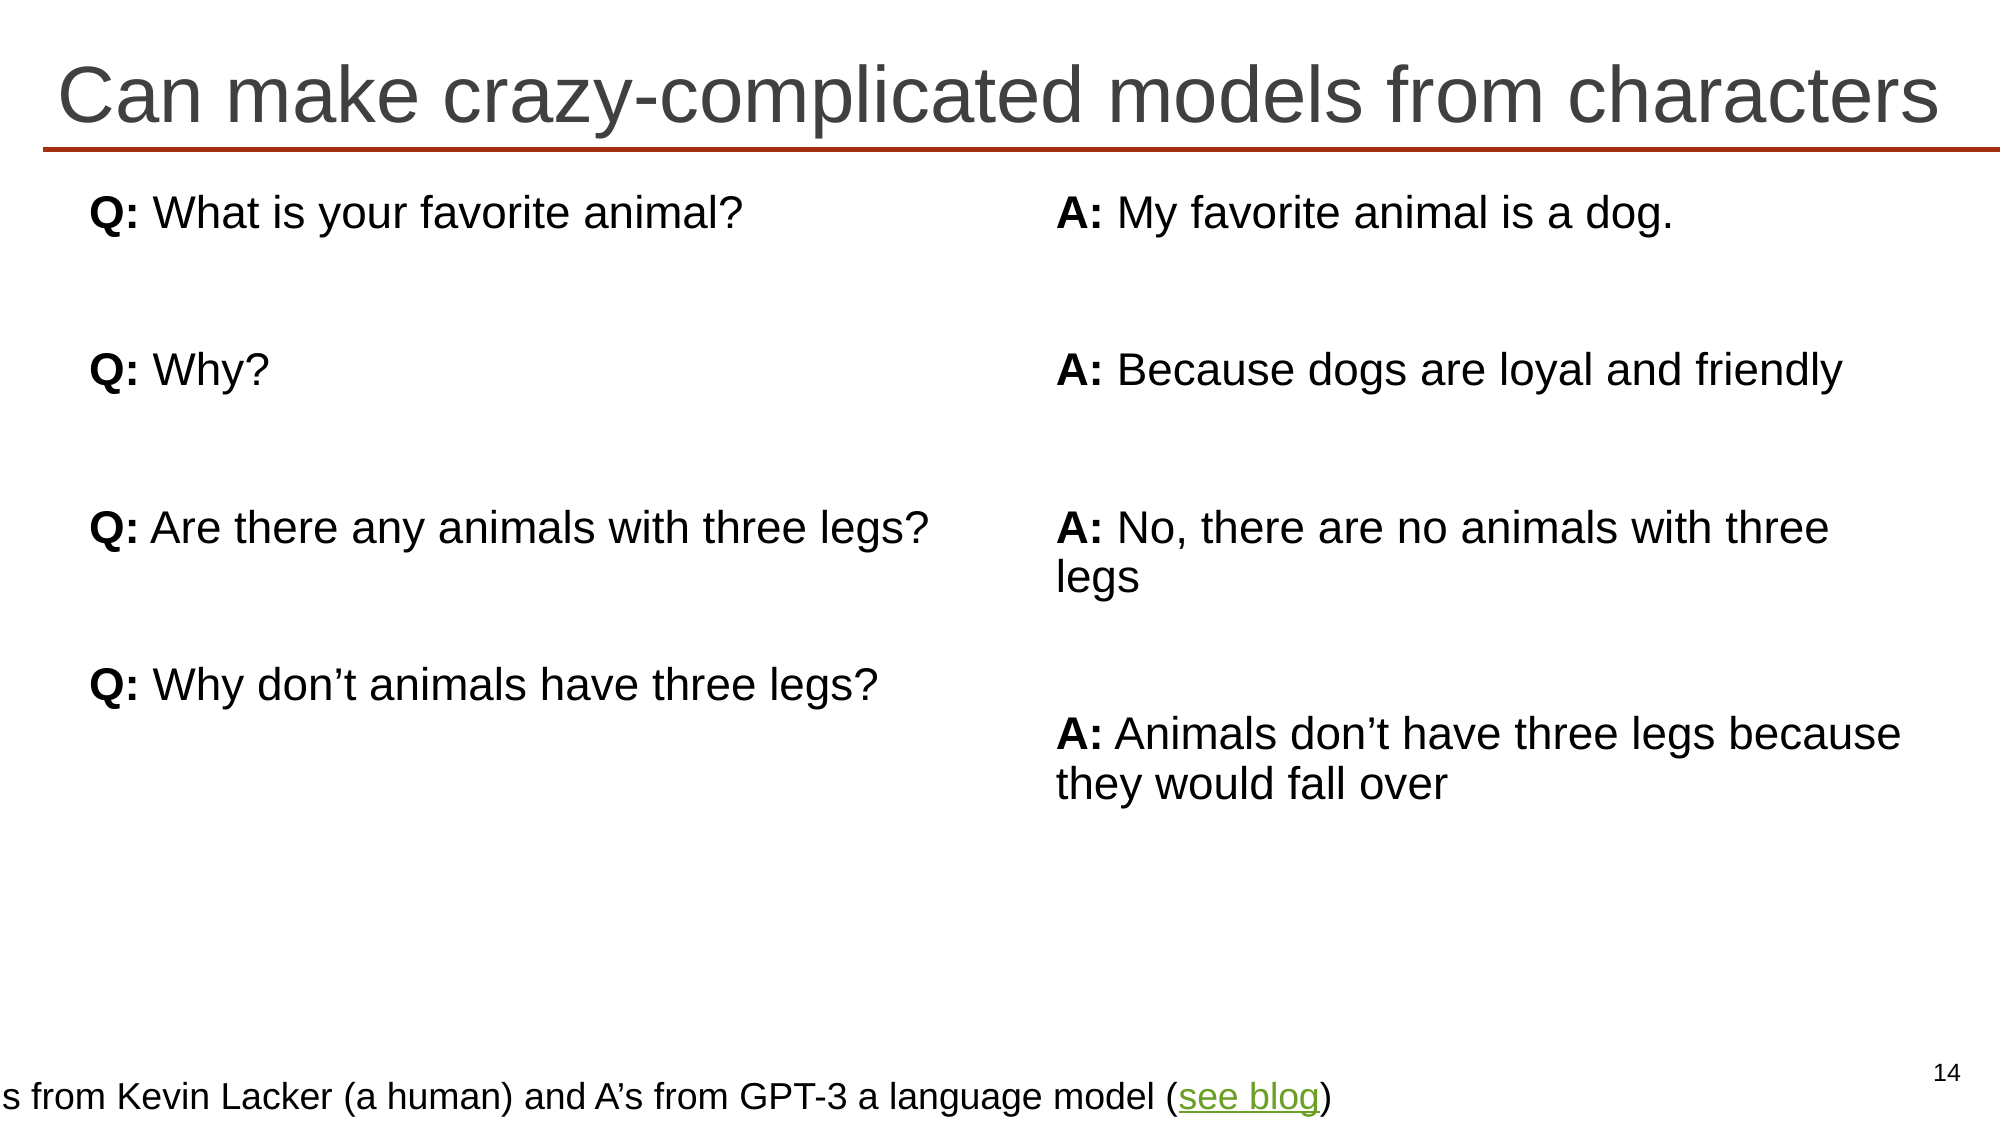

# Can make crazy-complicated models from characters
Q: What is your favorite animal?

Q: Why?

Q: Are there any animals with three legs?

Q: Why don’t animals have three legs?
A: My favorite animal is a dog.

A: Because dogs are loyal and friendly

A: No, there are no animals with three legs

A: Animals don’t have three legs because they would fall over
14
Q’s from Kevin Lacker (a human) and A’s from GPT-3 a language model (see blog)